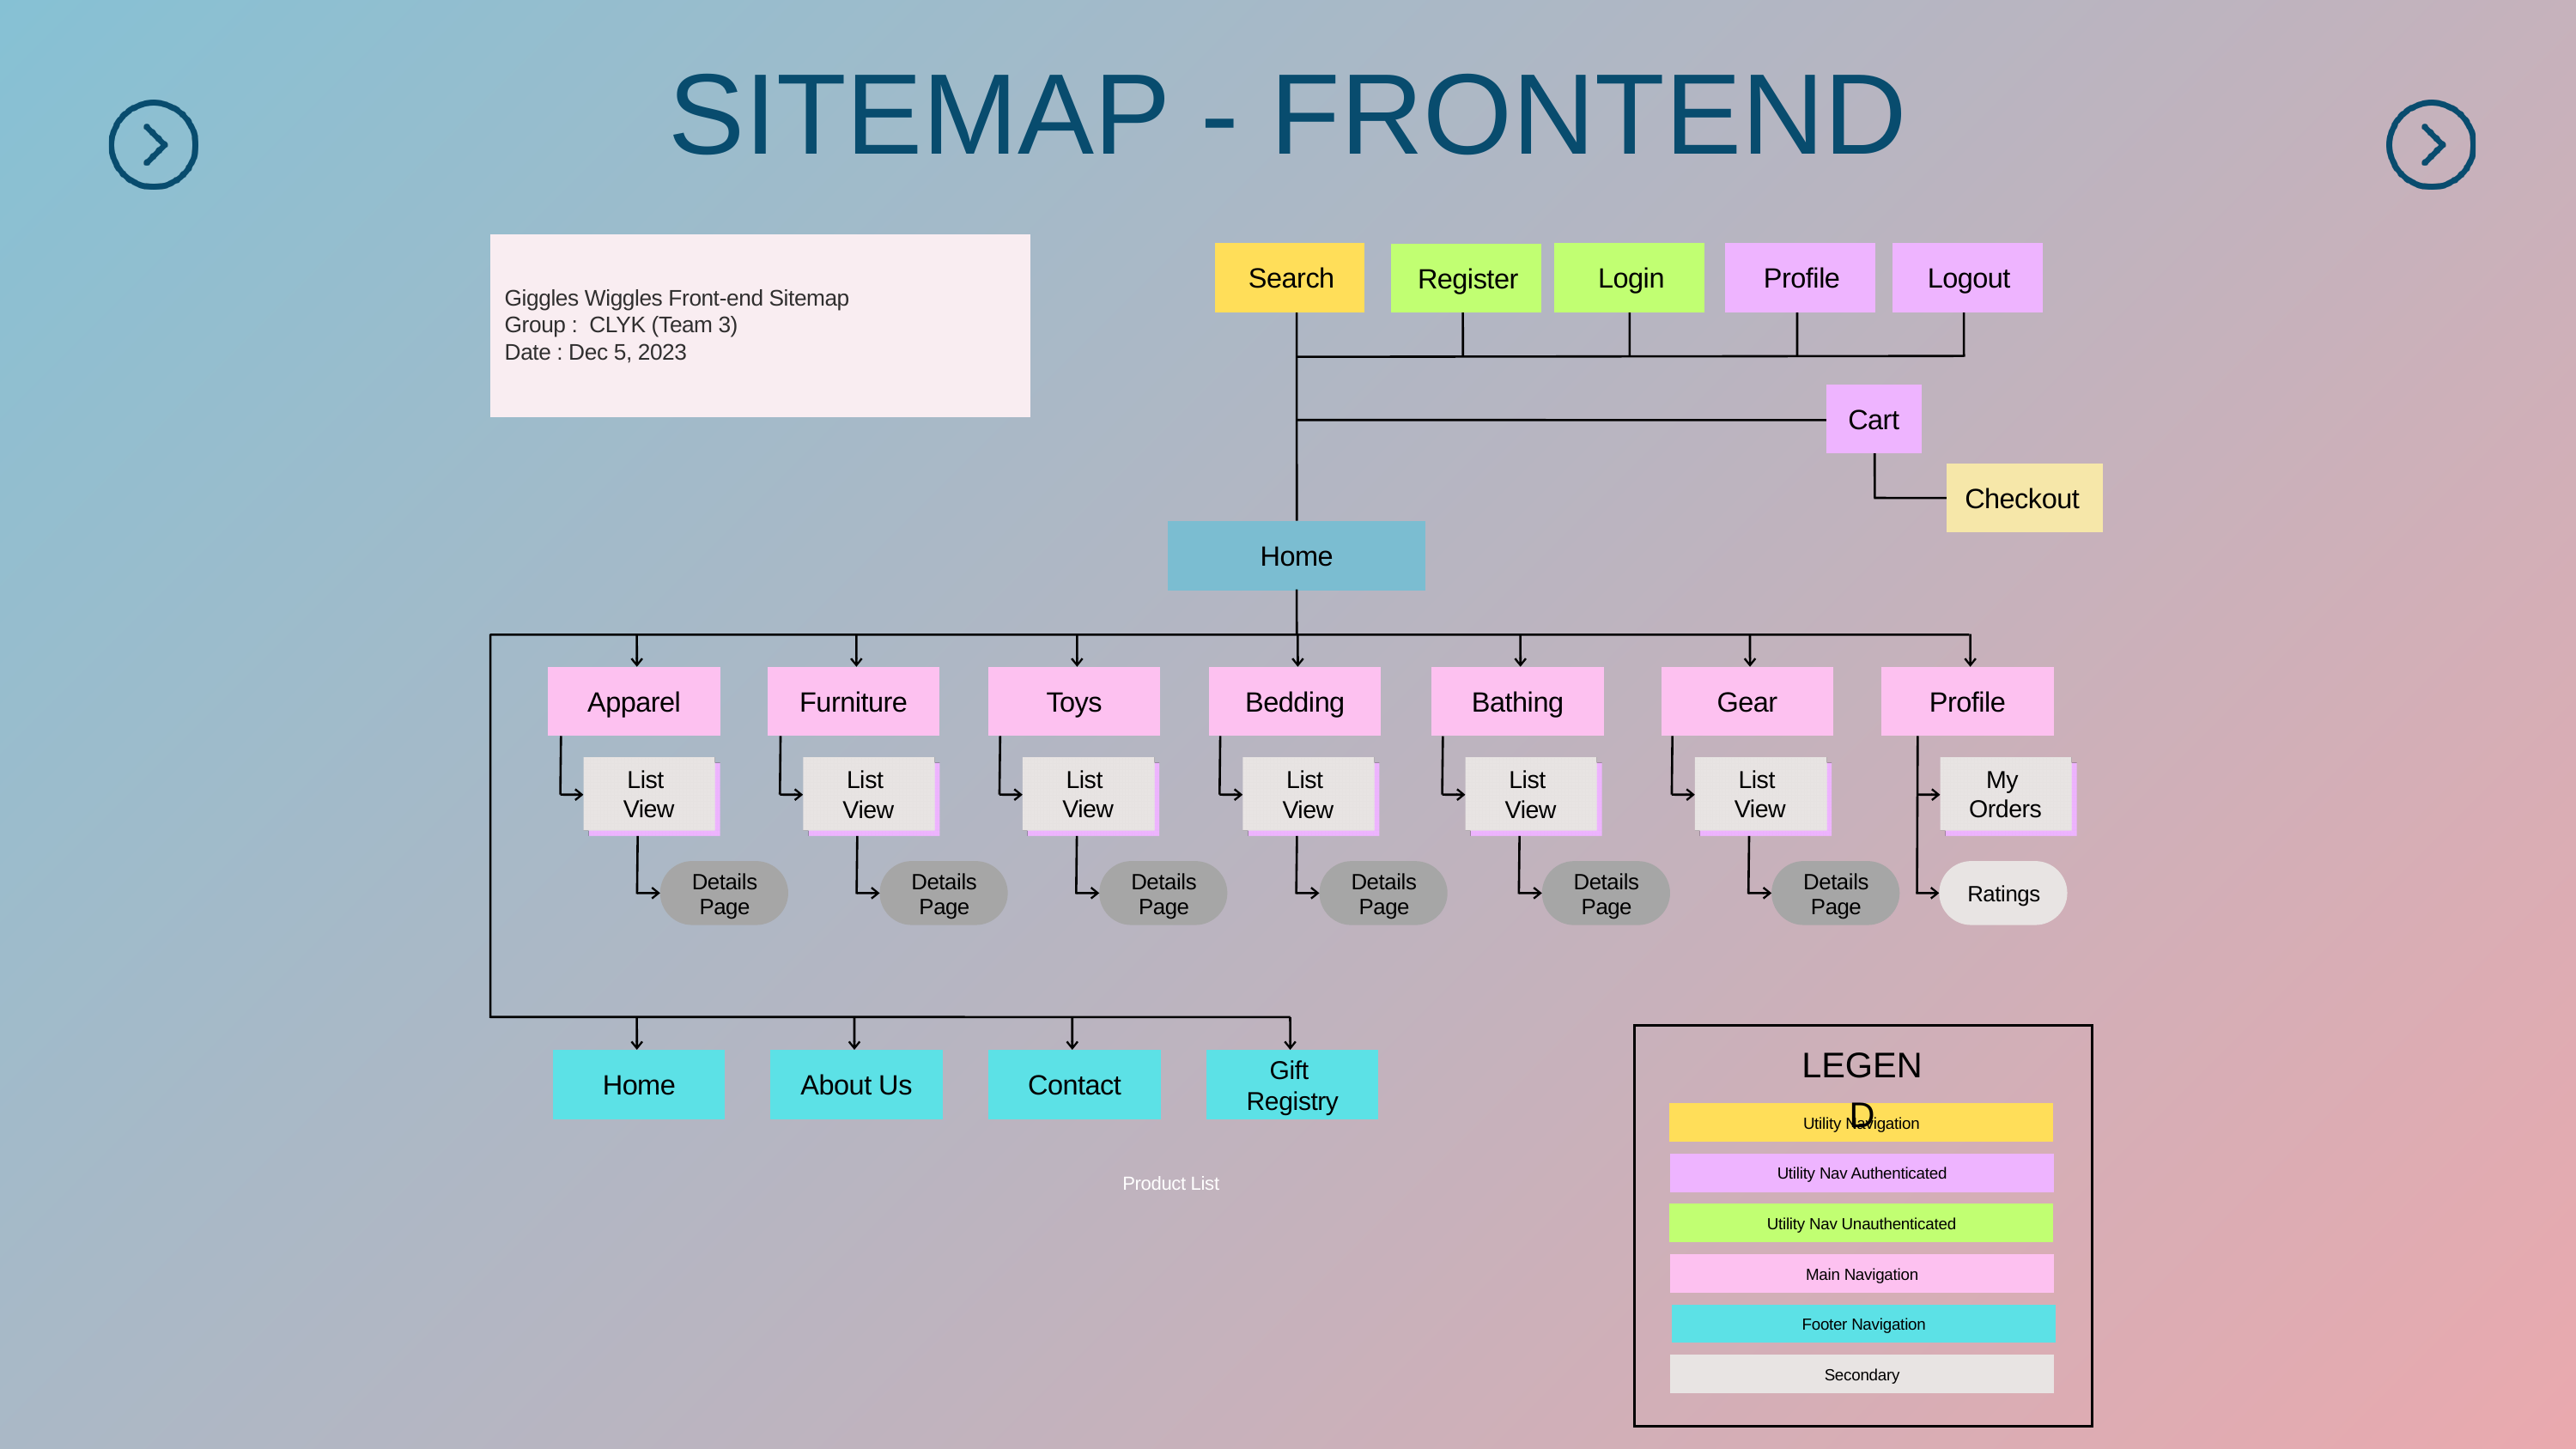

SITEMAP - FRONTEND

Giggles Wiggles Front-end Sitemap
Group :  CLYK (Team 3)
Date : Dec 5, 2023

Search
Login
Profile
Logout
Register

Cart

Checkout

Home

Apparel
Furniture
Toys
Bedding
Bathing
Gear
Profile

List
View
List
View
List
View
My
Orders
List
View
List
View
List
View

Details
Page
Details
Page
Details
Page
Details
Page
Details
Page
Details
Page
Ratings

LEGEND

Gift
Registry
Home
About Us
Contact

Utility Navigation

Utility Nav Authenticated
Product List

Utility Nav Unauthenticated

Main Navigation

Footer Navigation

Secondary